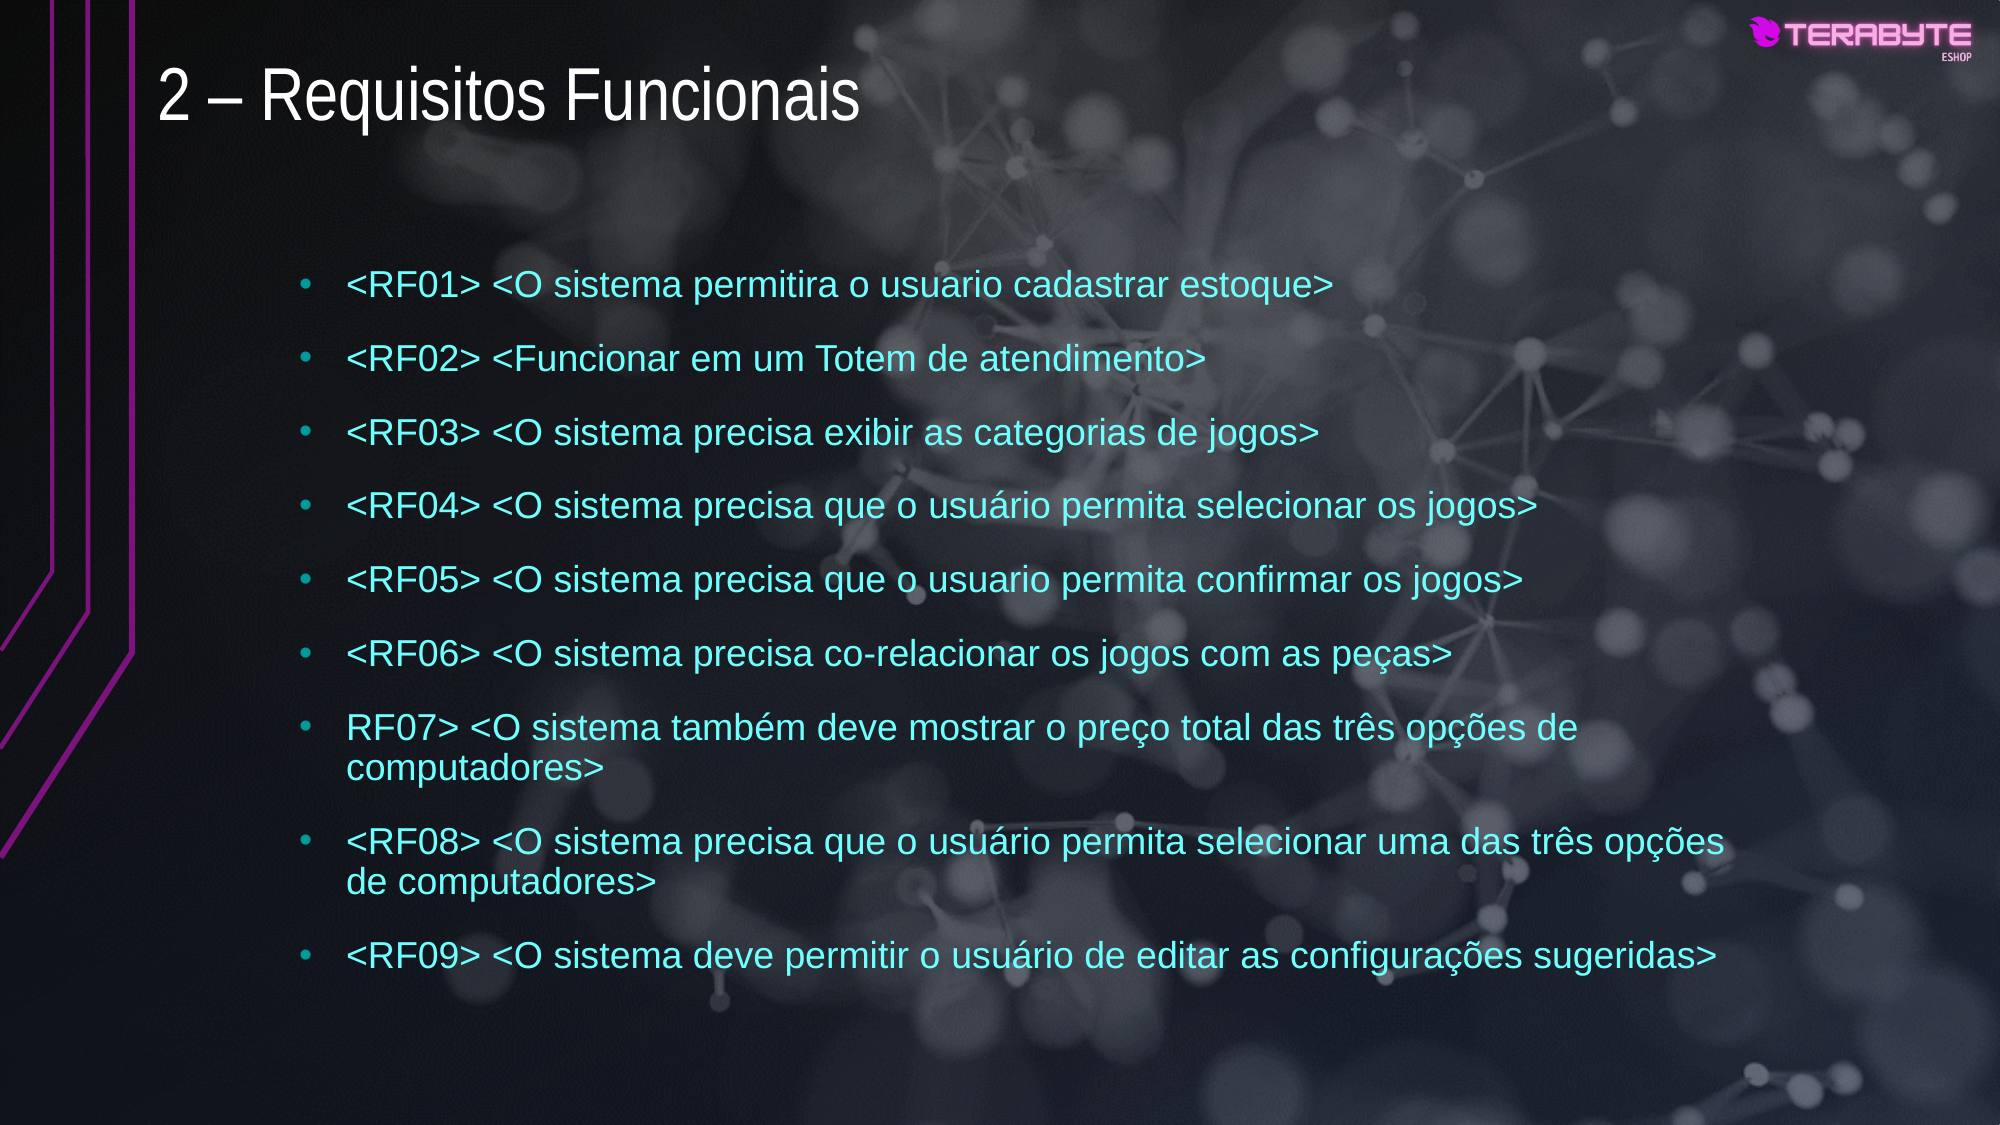

2 – Requisitos Funcionais
<RF01> <O sistema permitira o usuario cadastrar estoque>
<RF02> <Funcionar em um Totem de atendimento>
<RF03> <O sistema precisa exibir as categorias de jogos>
<RF04> <O sistema precisa que o usuário permita selecionar os jogos>
<RF05> <O sistema precisa que o usuario permita confirmar os jogos>
<RF06> <O sistema precisa co-relacionar os jogos com as peças>
RF07> <O sistema também deve mostrar o preço total das três opções de computadores>
<RF08> <O sistema precisa que o usuário permita selecionar uma das três opções de computadores>
<RF09> <O sistema deve permitir o usuário de editar as configurações sugeridas>